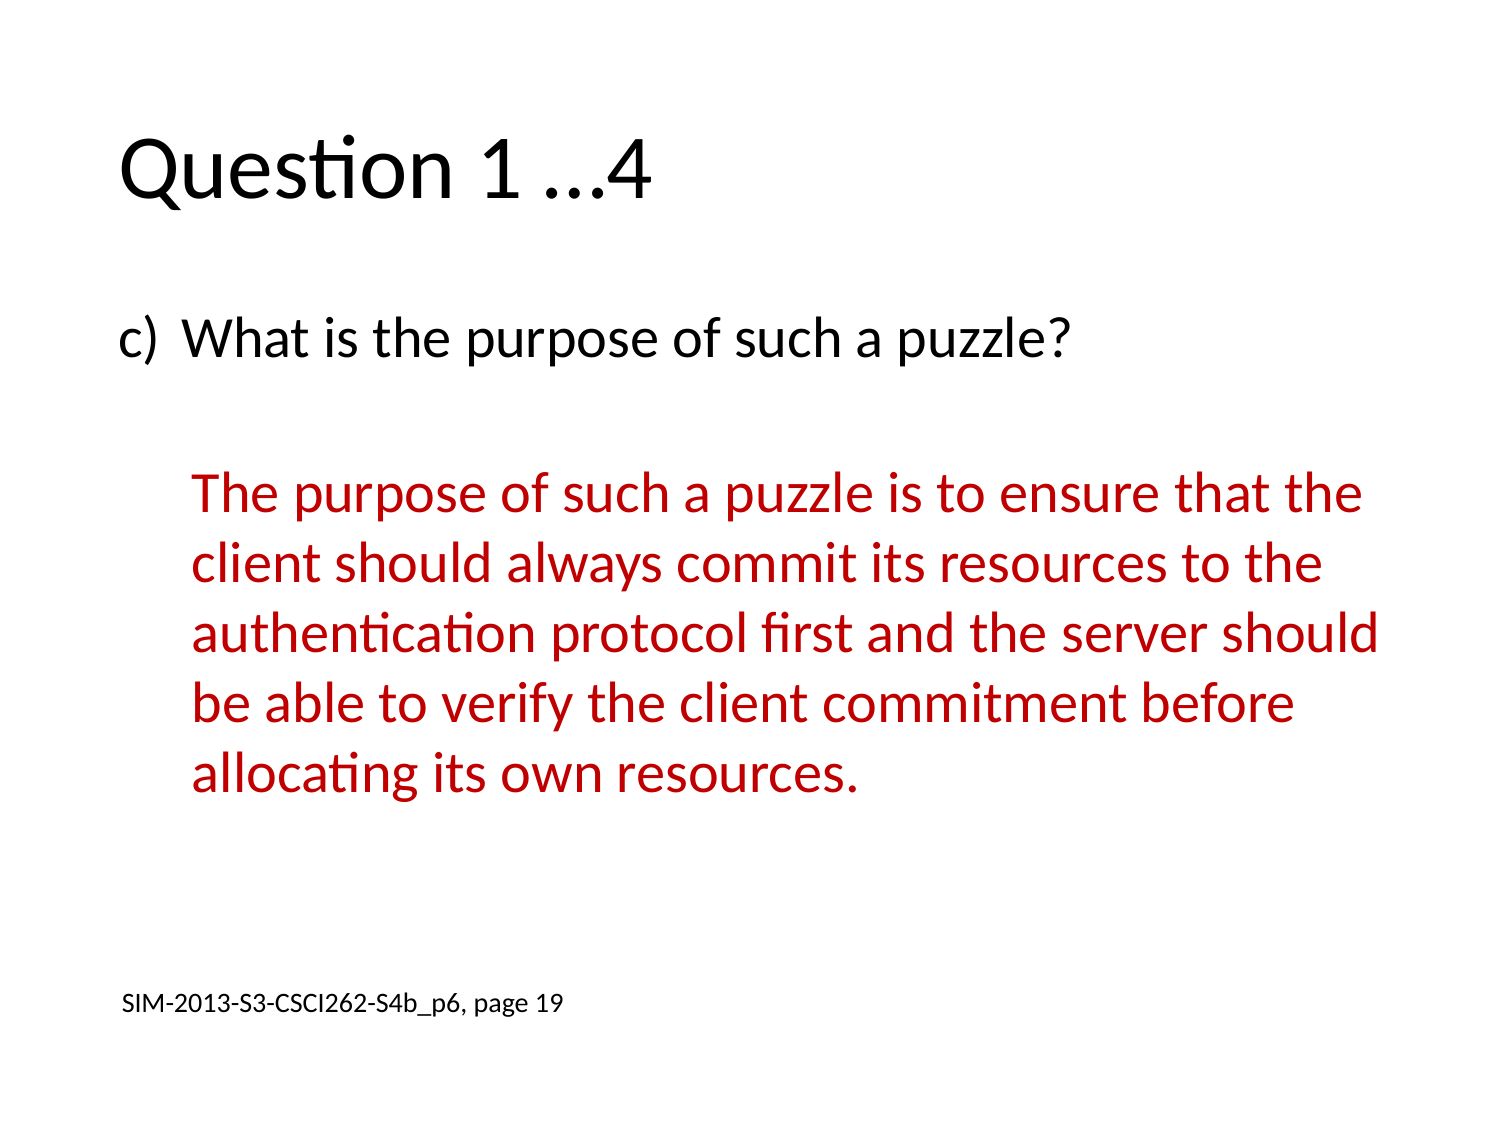

# Question 1 …4
What is the purpose of such a puzzle?
The purpose of such a puzzle is to ensure that the client should always commit its resources to the authentication protocol first and the server should be able to verify the client commitment before allocating its own resources.
SIM-2013-S3-CSCI262-S4b_p6, page 19